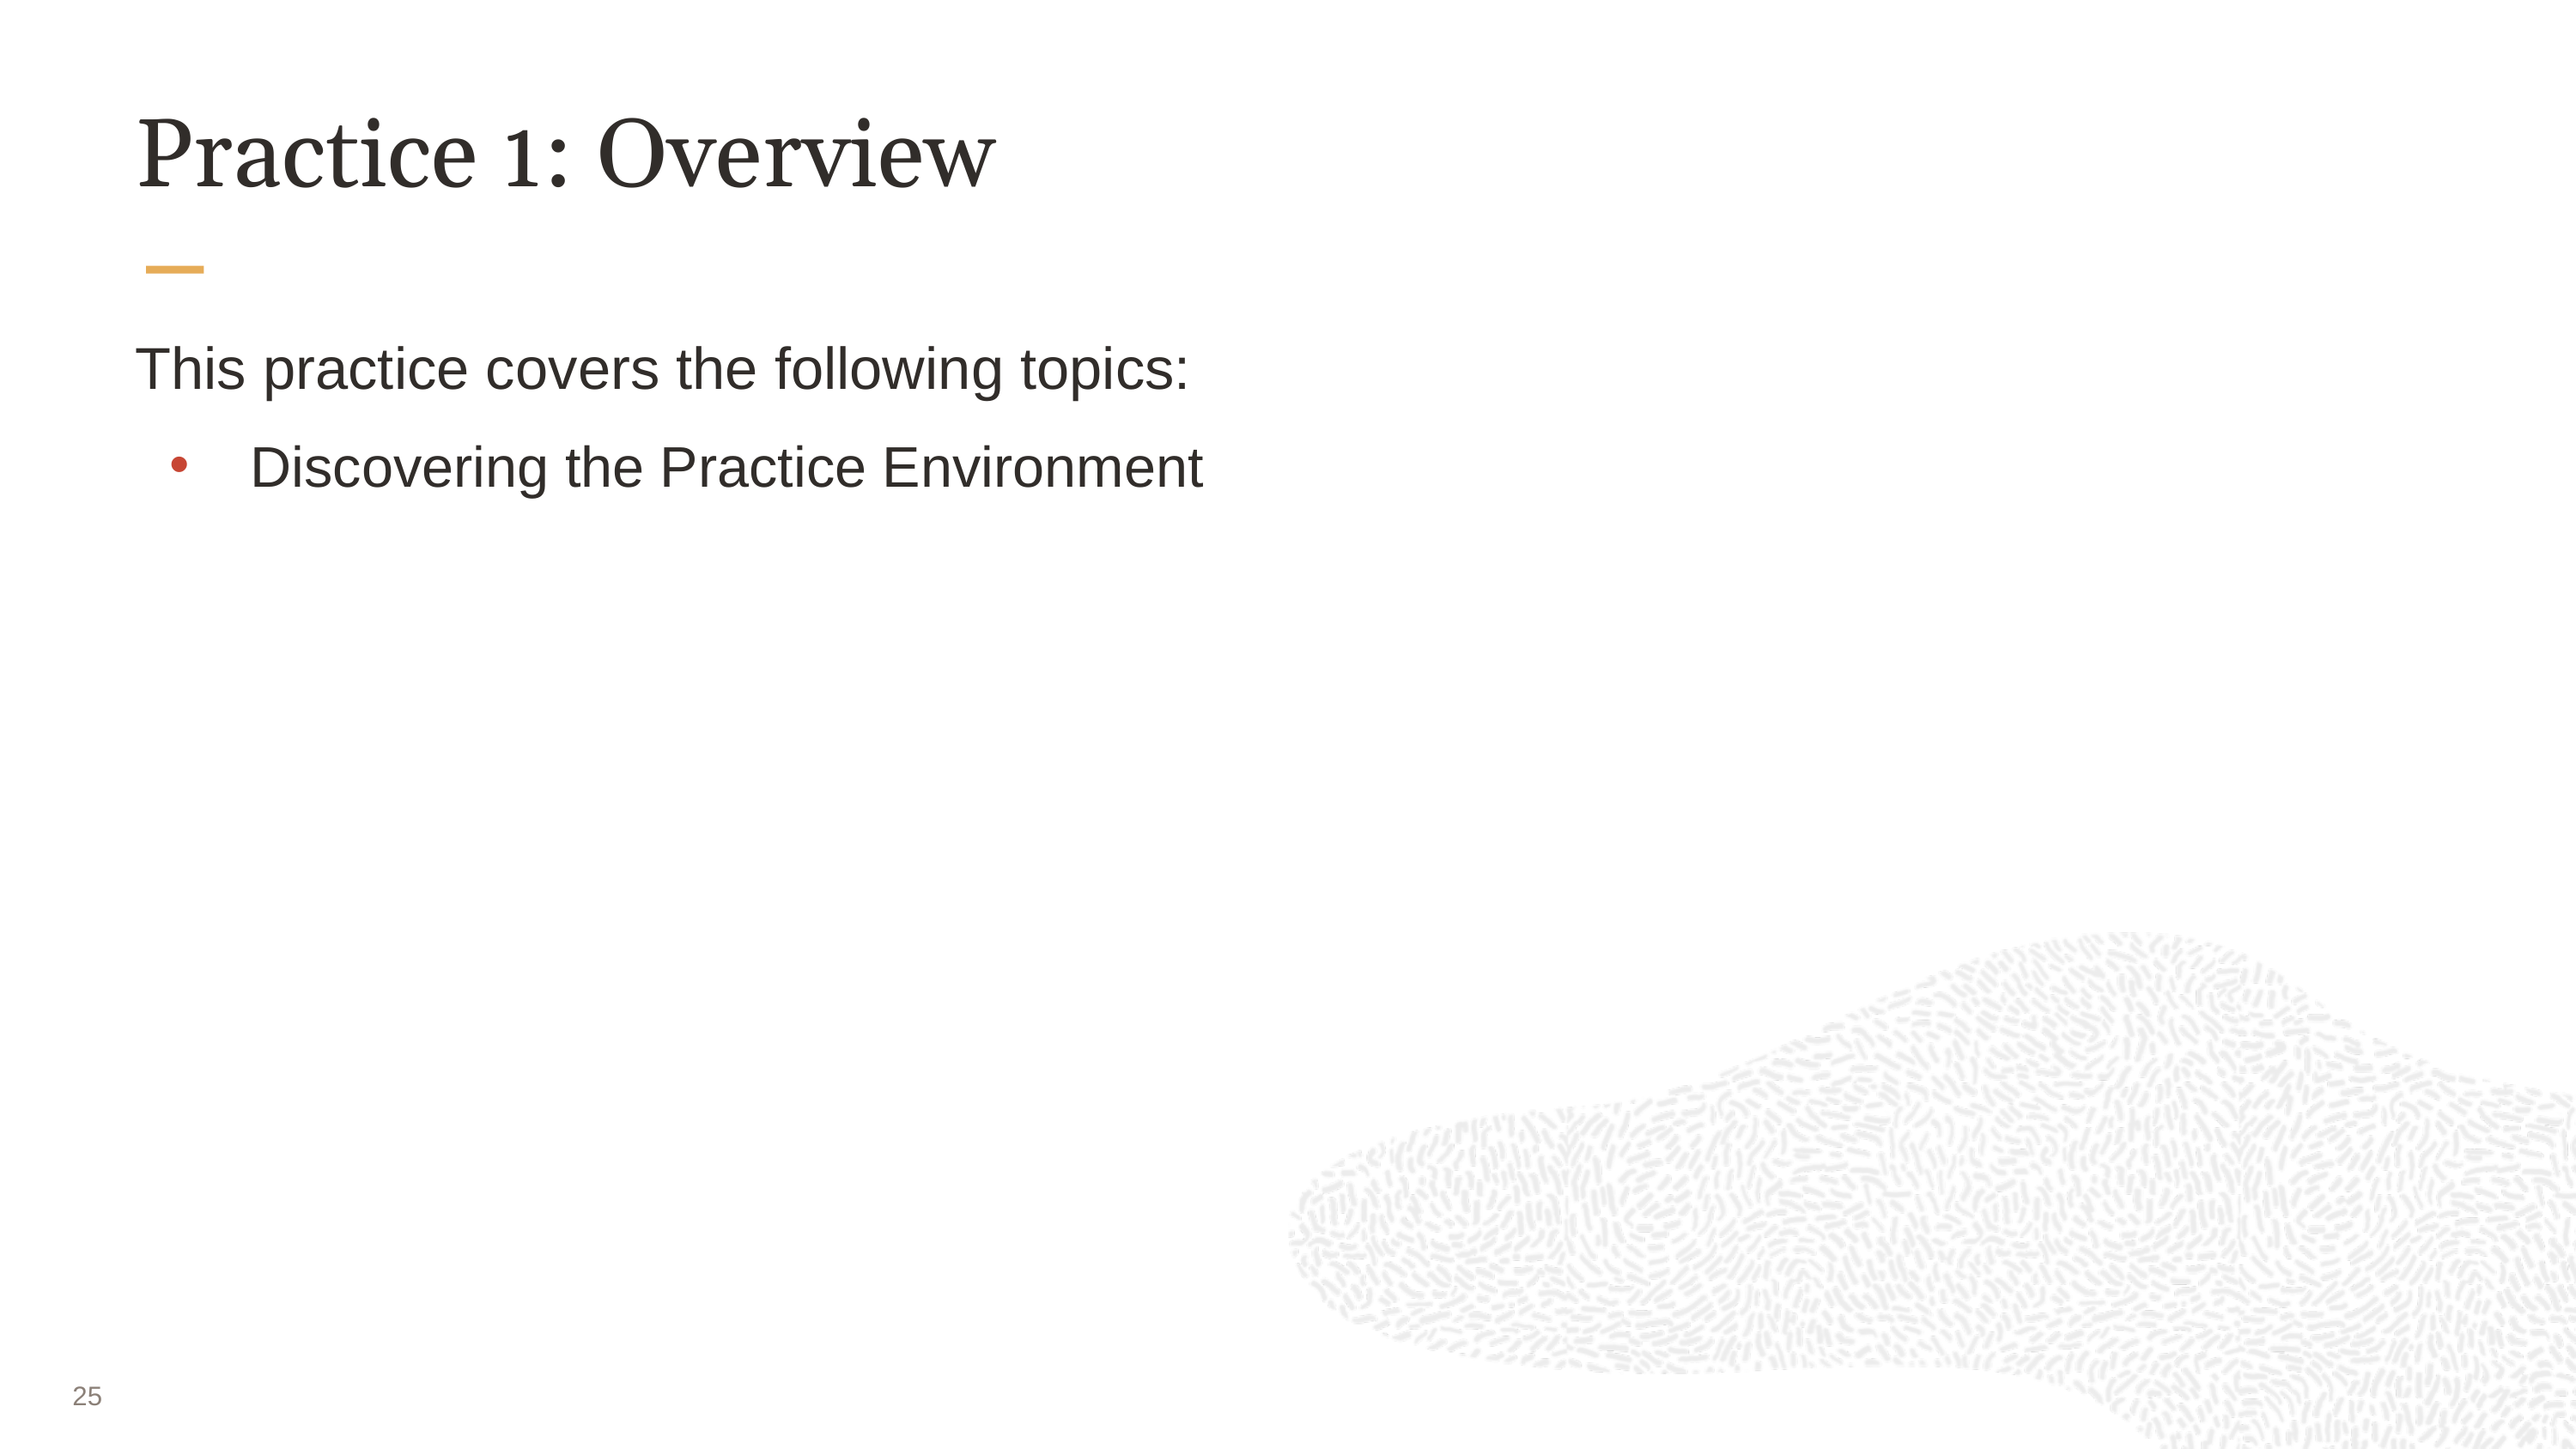

# Practice 1: Overview
This practice covers the following topics:
Discovering the Practice Environment